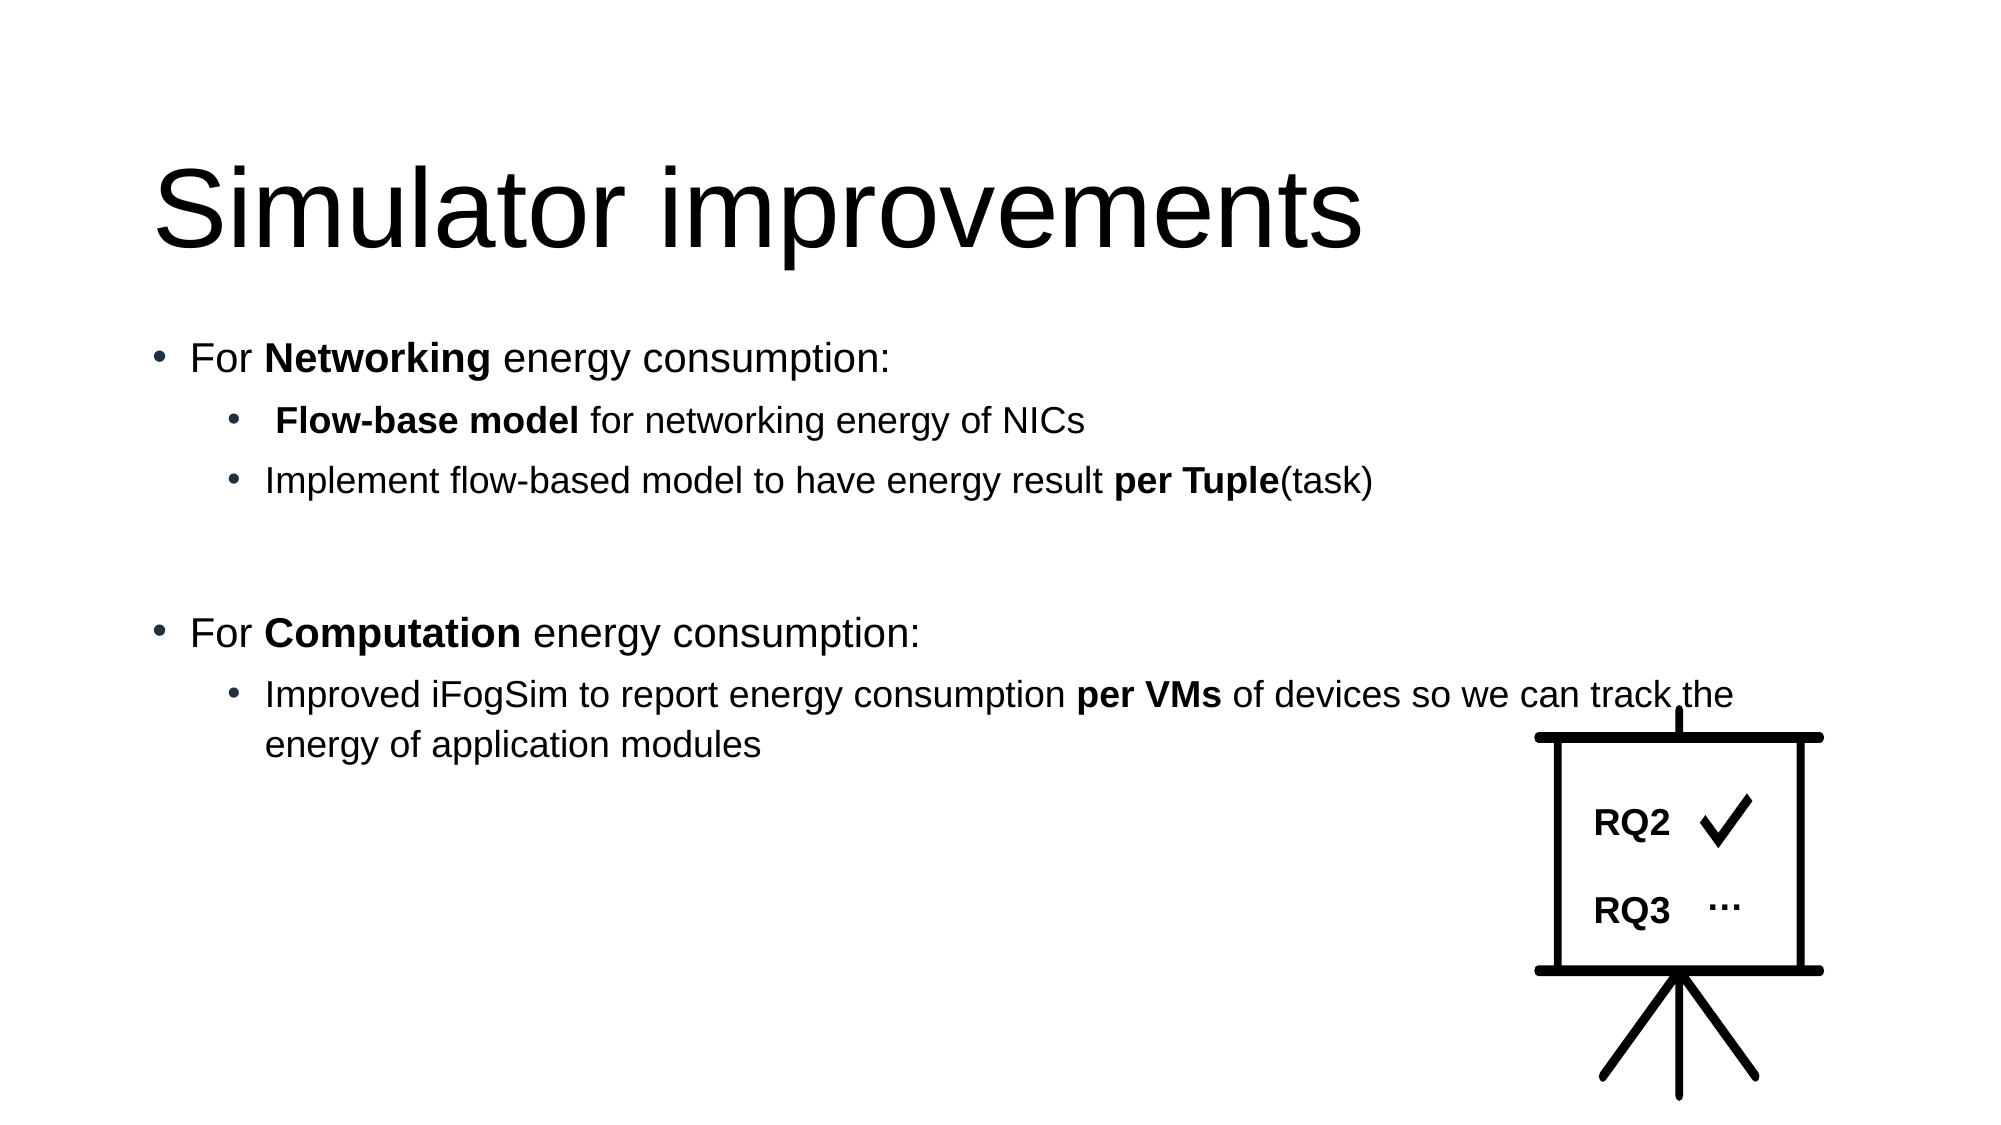

# Simulator improvements
For Networking energy consumption:
 Flow-base model for networking energy of NICs
Implement flow-based model to have energy result per Tuple(task)

For Computation energy consumption:
Improved iFogSim to report energy consumption per VMs of devices so we can track the energy of application modules

RQ2
…
RQ3